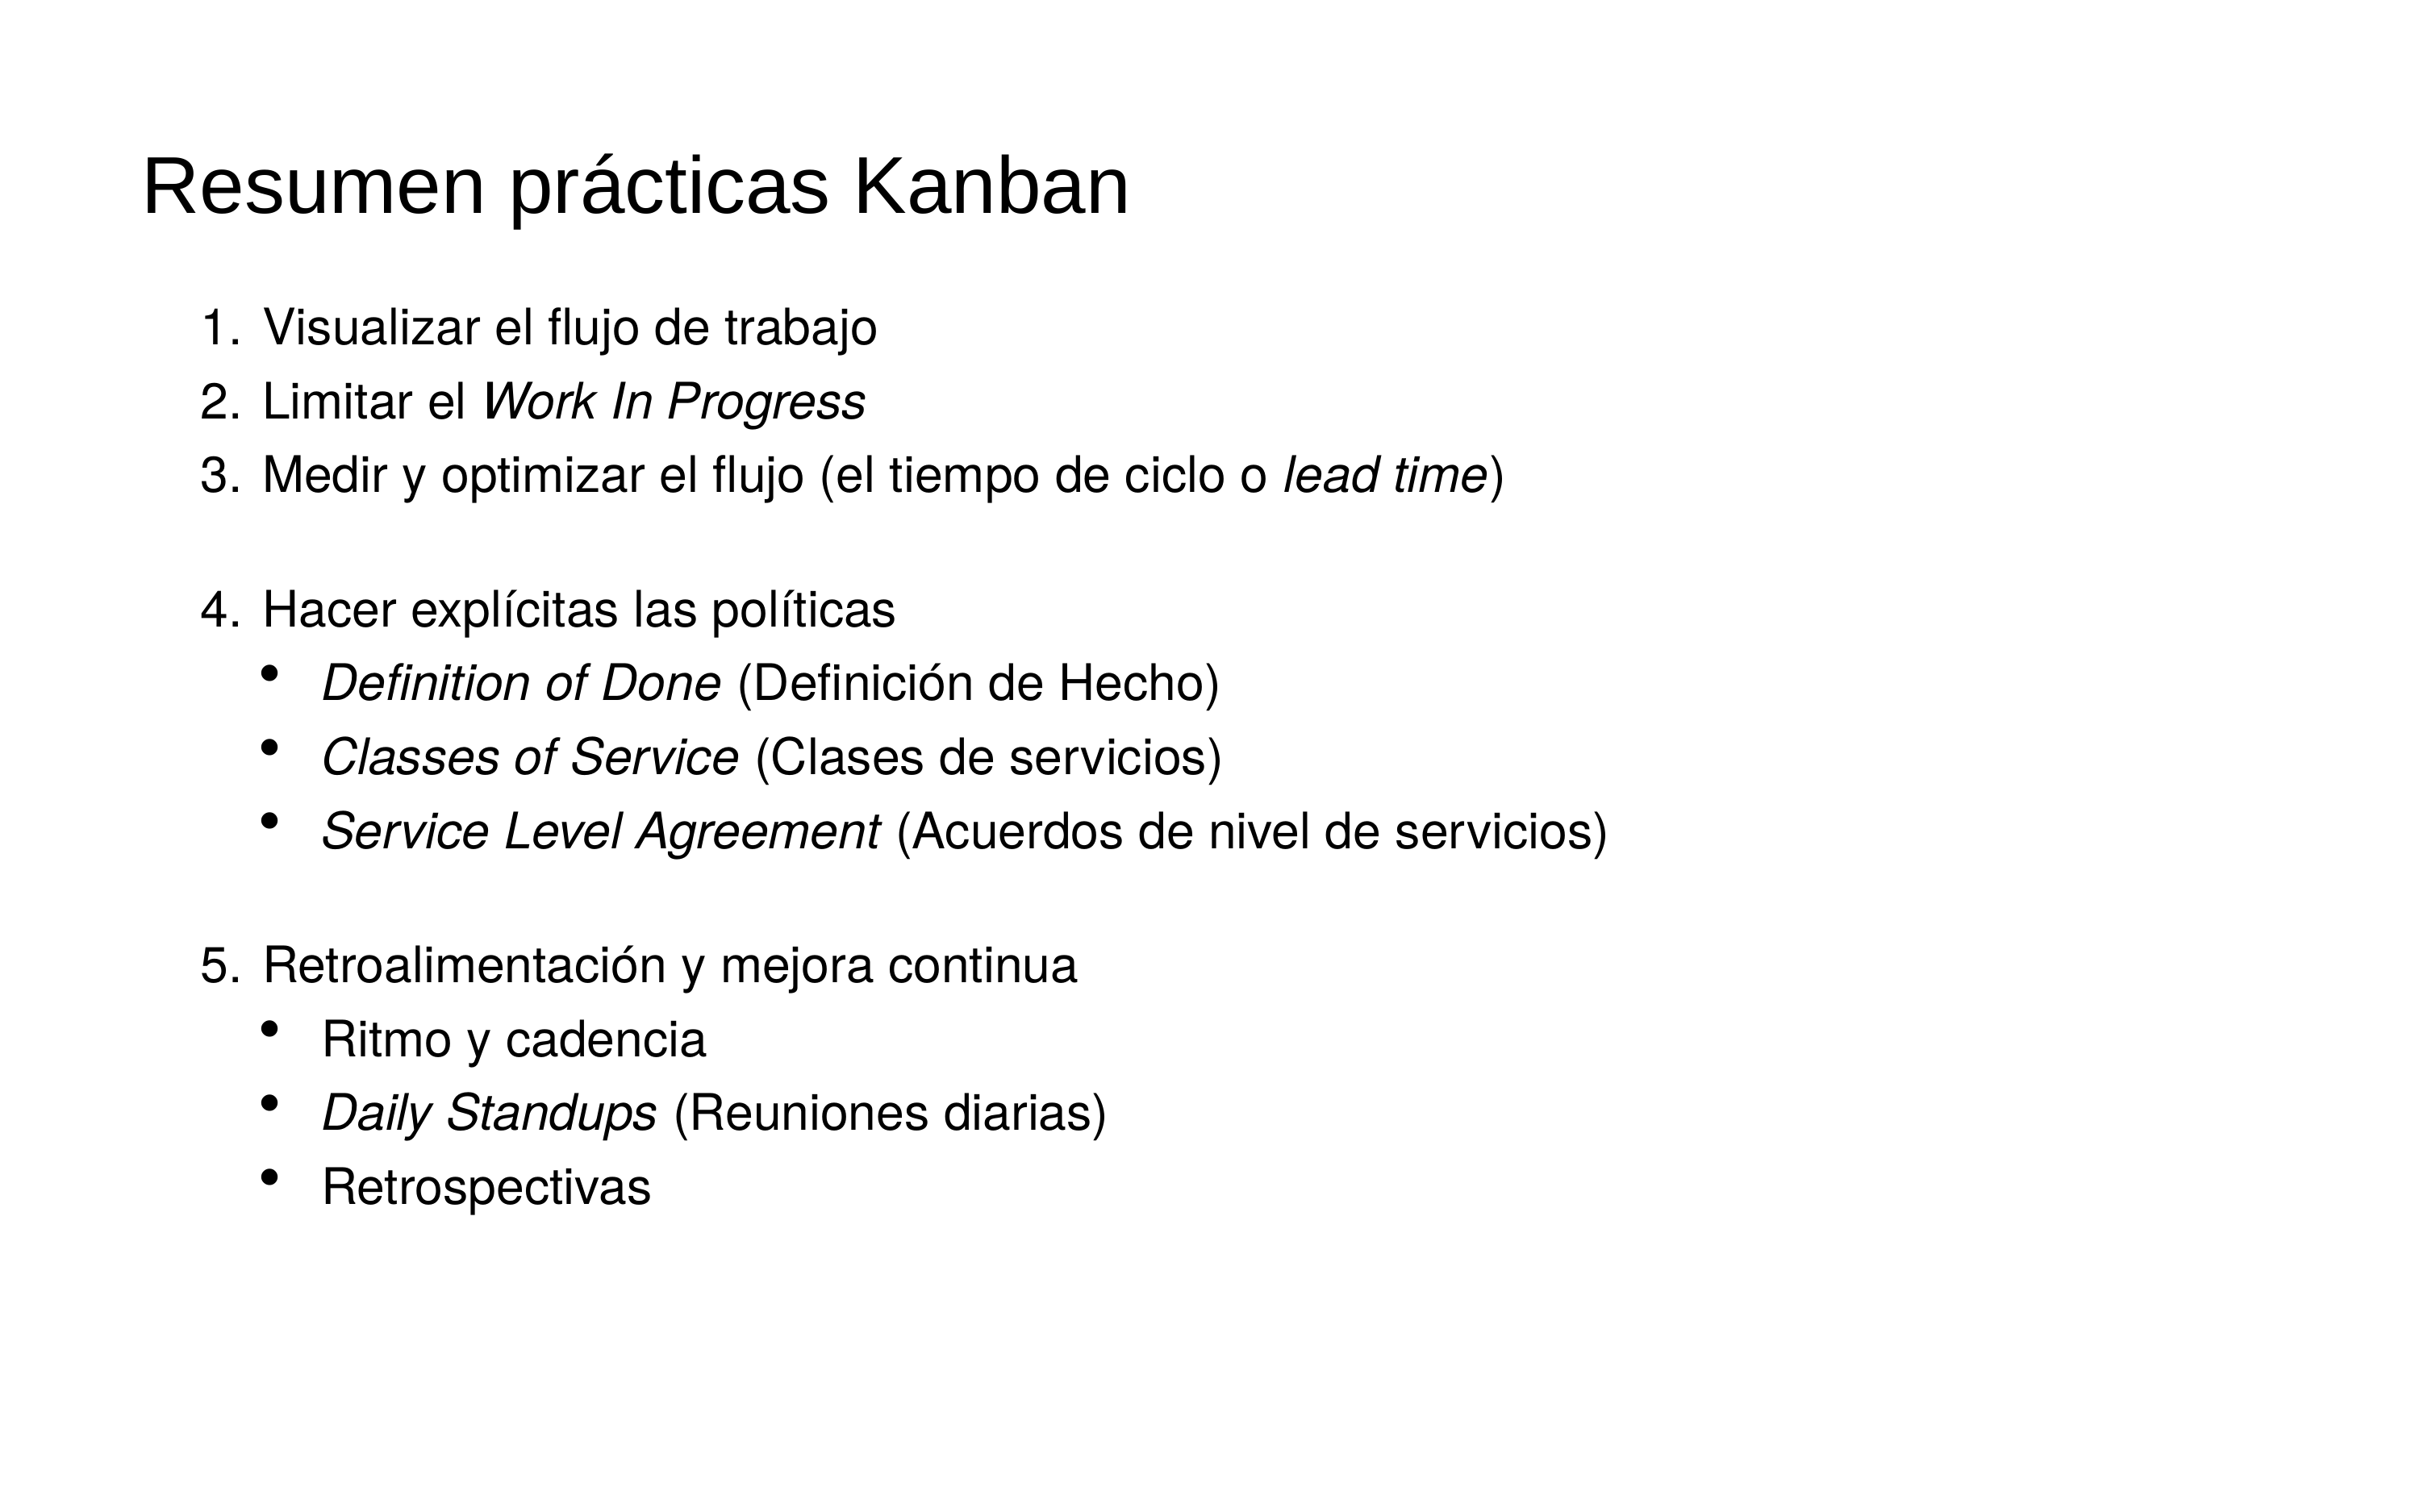

# Resumen prácticas Kanban
Visualizar el flujo de trabajo
Limitar el Work In Progress
Medir y optimizar el flujo (el tiempo de ciclo o lead time)
Hacer explícitas las políticas
Definition of Done (Definición de Hecho)
Classes of Service (Clases de servicios)
Service Level Agreement (Acuerdos de nivel de servicios)
Retroalimentación y mejora continua
Ritmo y cadencia
Daily Standups (Reuniones diarias)
Retrospectivas
57